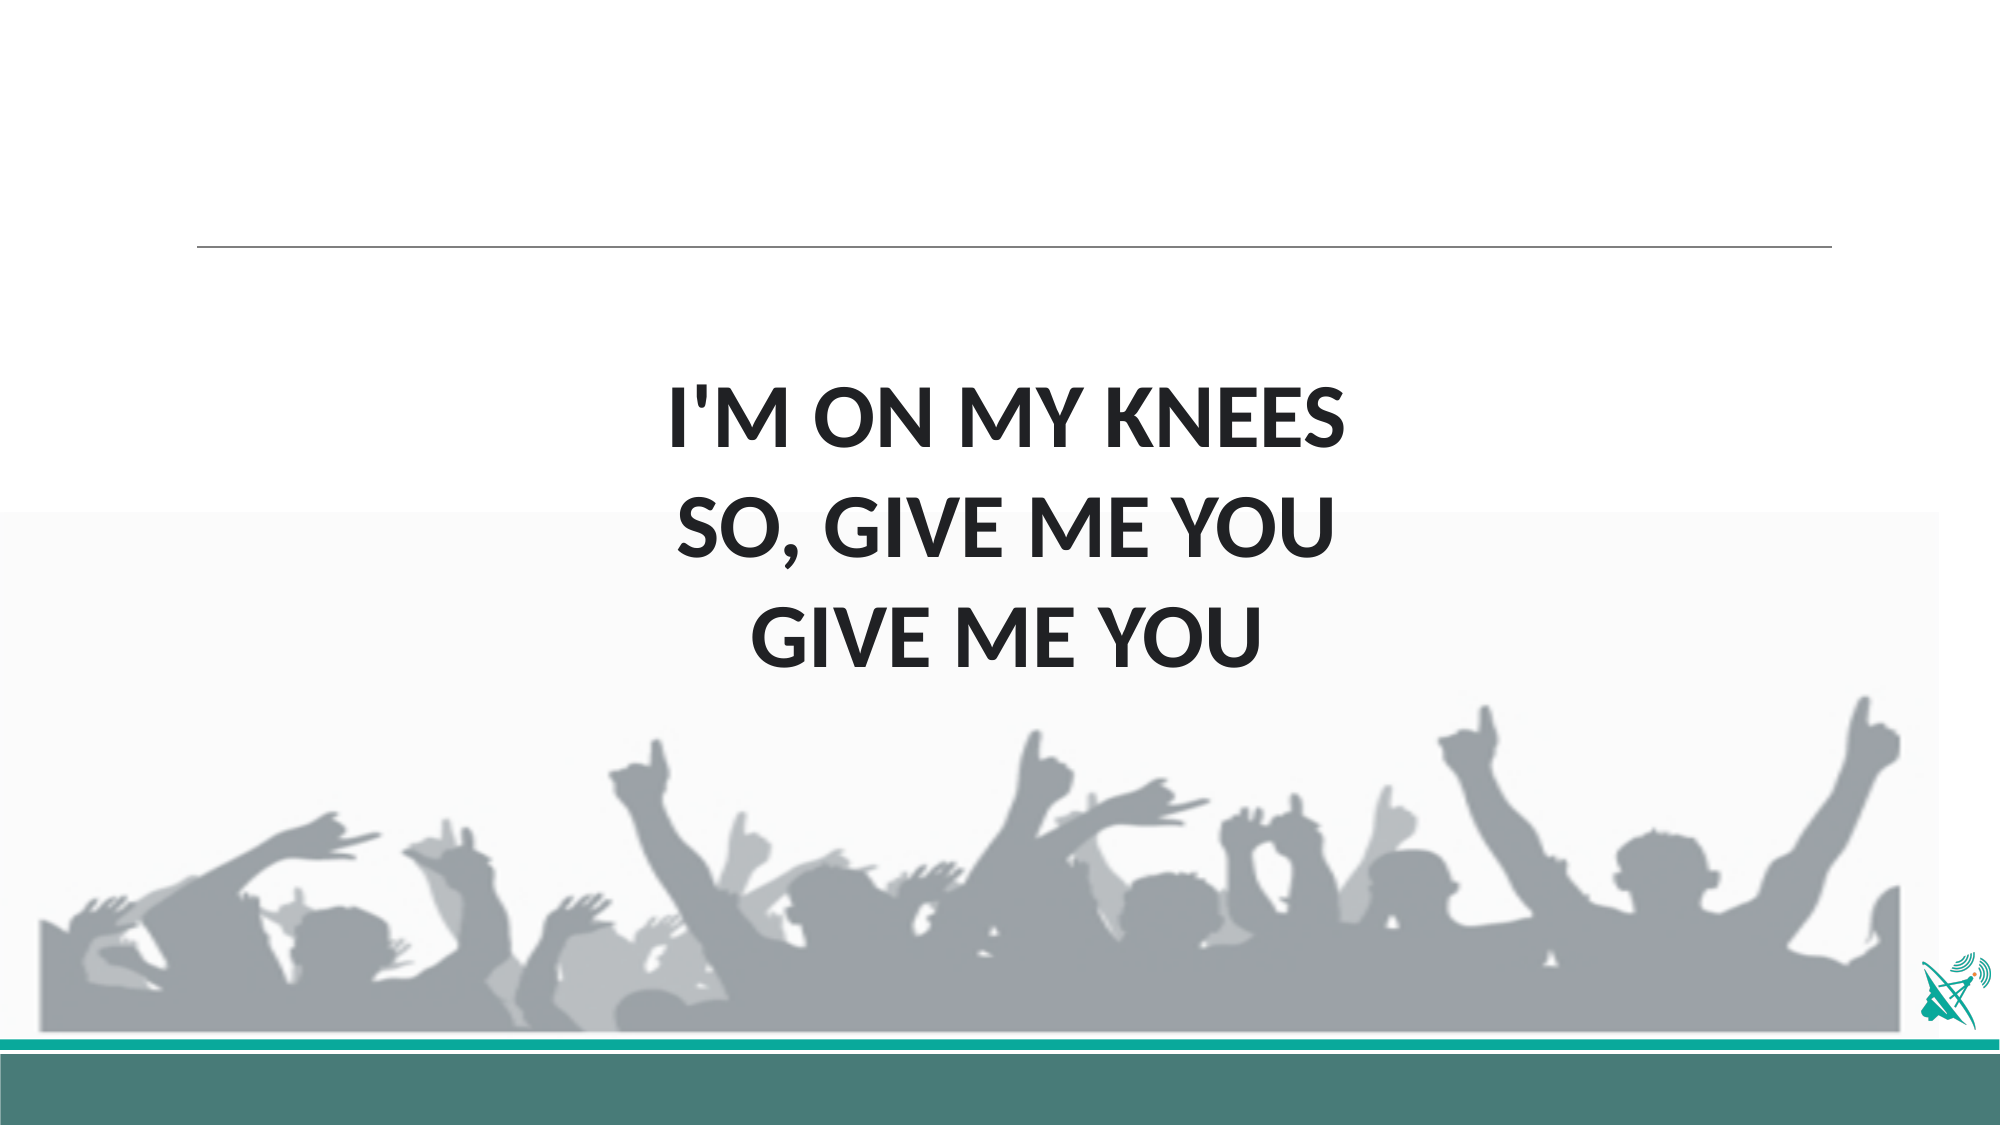

I'M ON MY KNEES
SO, GIVE ME YOU
GIVE ME YOU